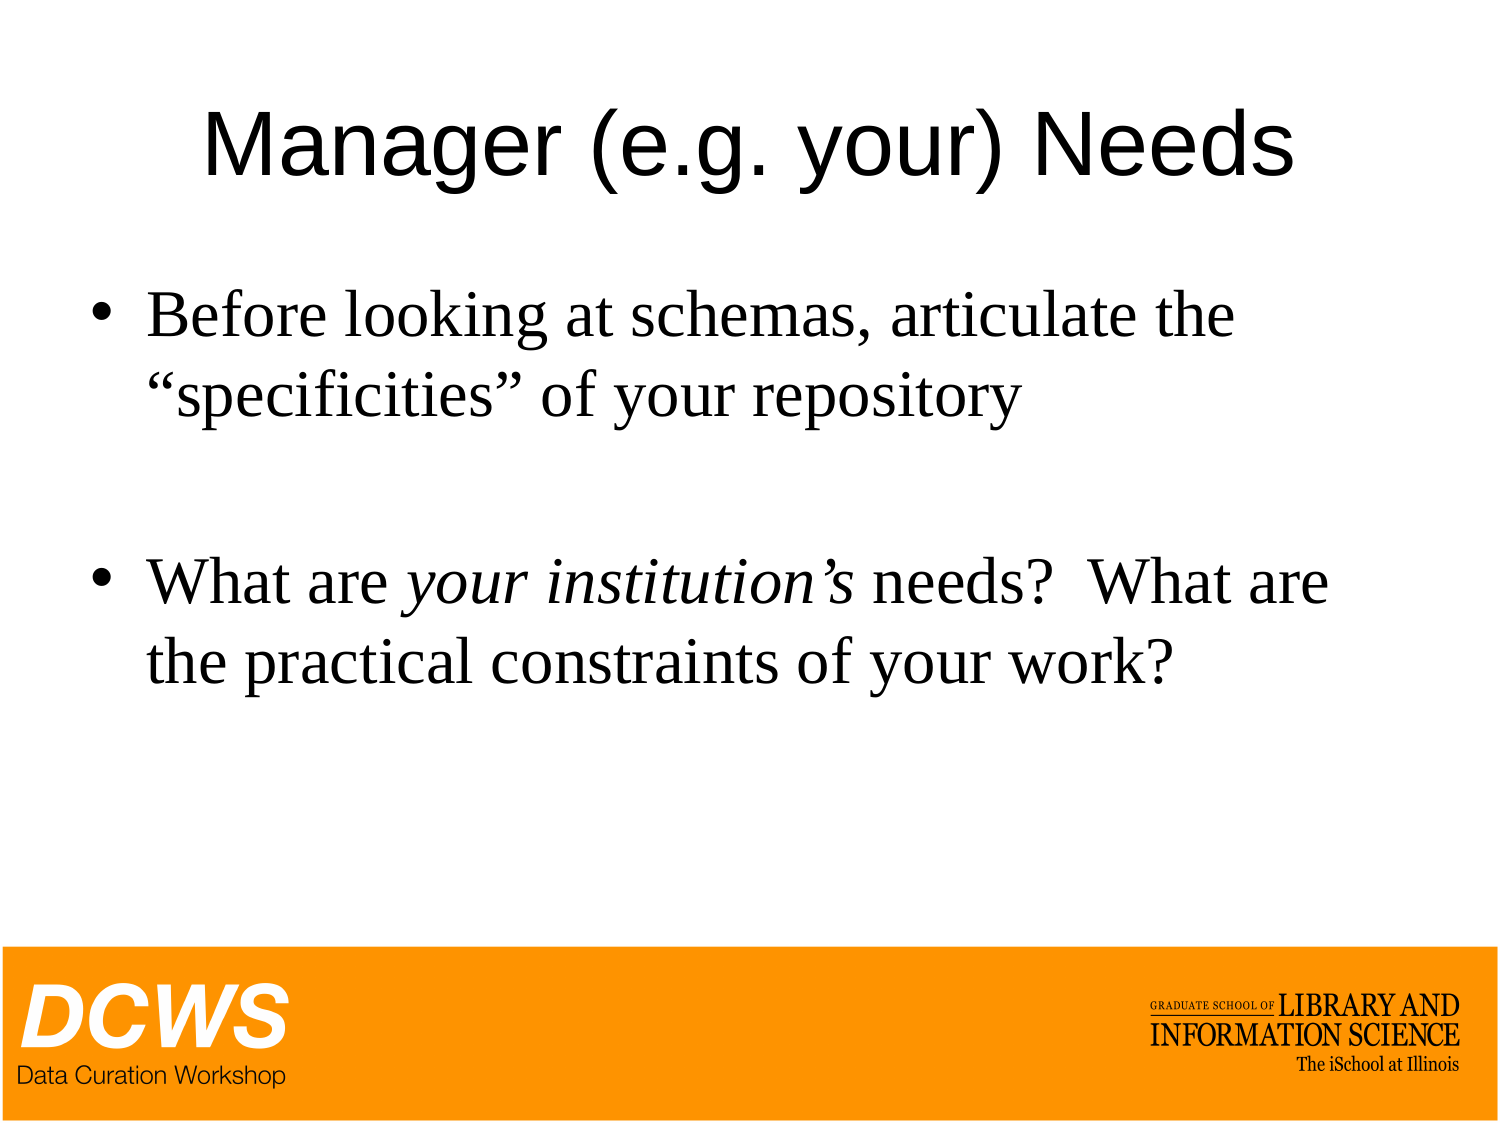

# Manager (e.g. your) Needs
Before looking at schemas, articulate the “specificities” of your repository

What are your institution’s needs?  What are the practical constraints of your work?